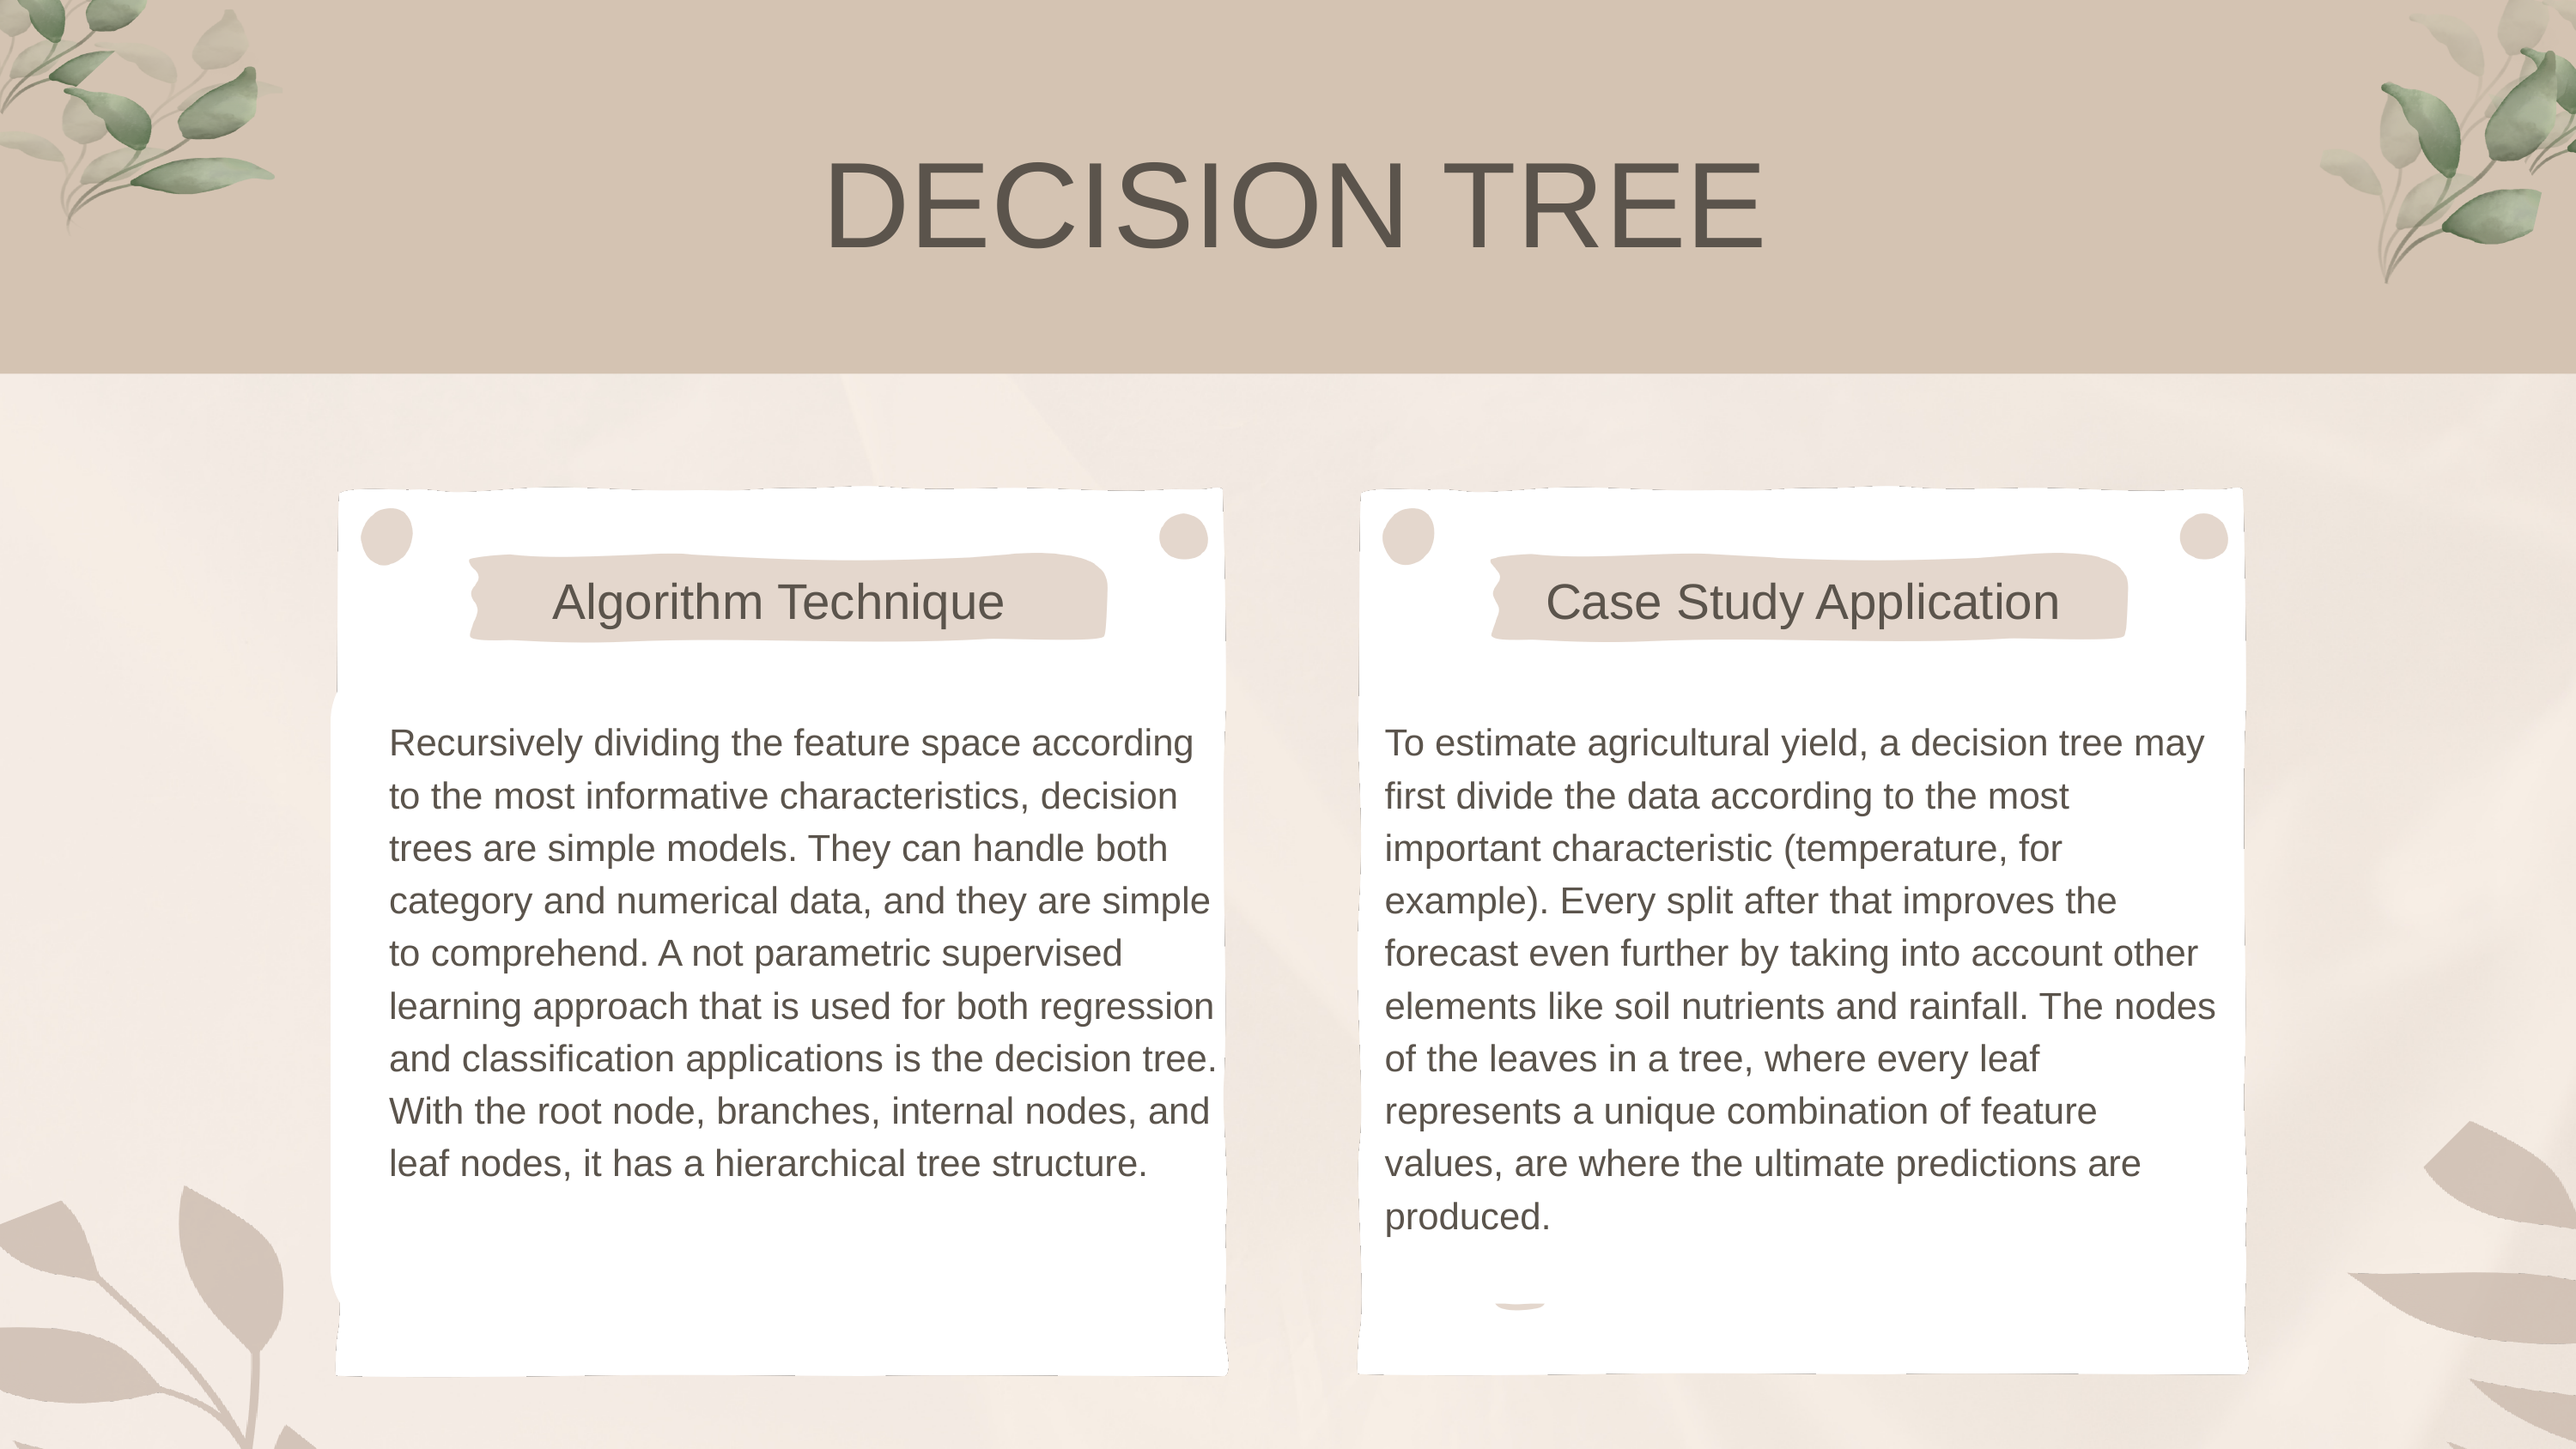

DECISION TREE

Algorithm Technique
Case Study Application

Recursively dividing the feature space according to the most informative characteristics, decision trees are simple models. They can handle both category and numerical data, and they are simple to comprehend. A not parametric supervised learning approach that is used for both regression and classification applications is the decision tree. With the root node, branches, internal nodes, and leaf nodes, it has a hierarchical tree structure.

To estimate agricultural yield, a decision tree may first divide the data according to the most important characteristic (temperature, for example). Every split after that improves the forecast even further by taking into account other elements like soil nutrients and rainfall. The nodes of the leaves in a tree, where every leaf represents a unique combination of feature values, are where the ultimate predictions are produced.